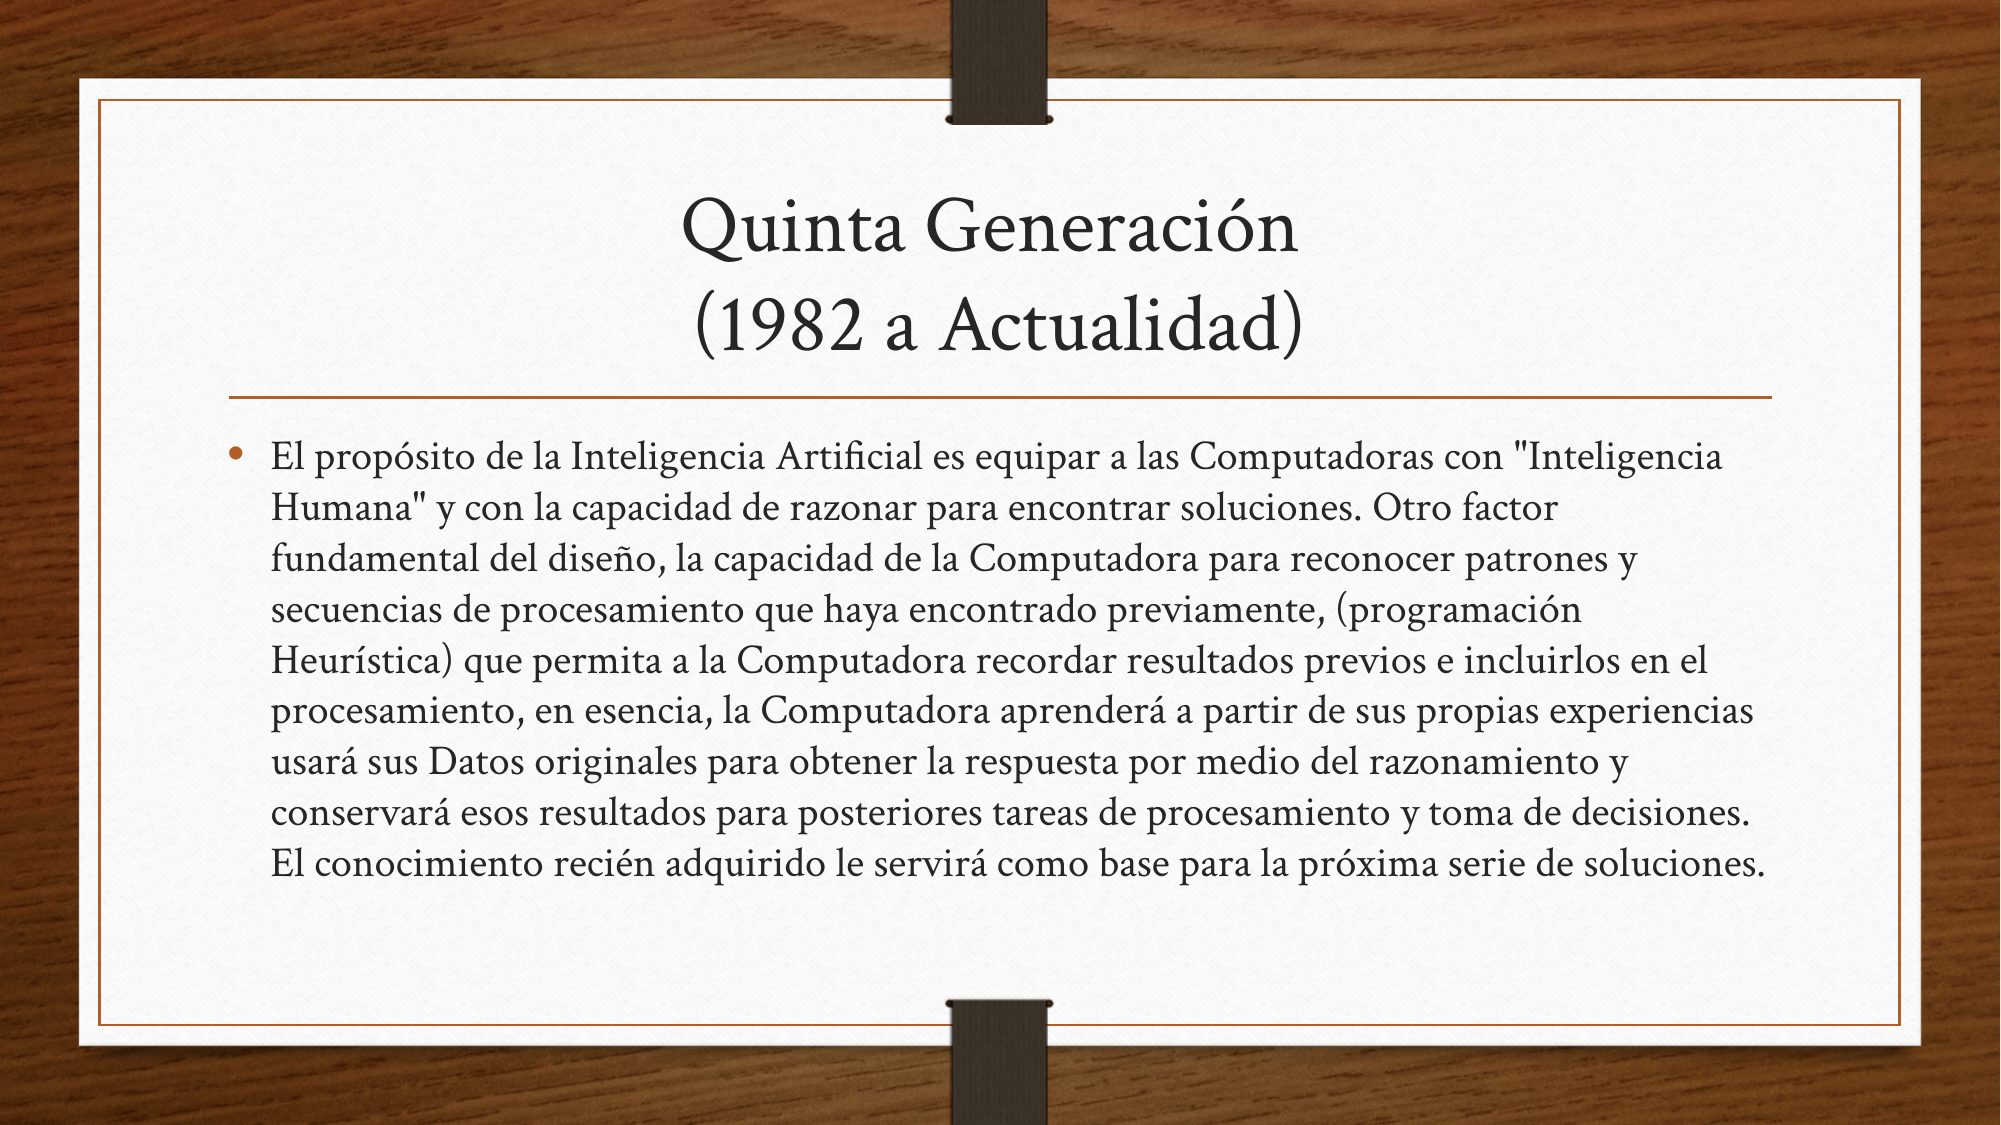

# Quinta Generación (1982 a Actualidad)
El propósito de la Inteligencia Artificial es equipar a las Computadoras con "Inteligencia Humana" y con la capacidad de razonar para encontrar soluciones. Otro factor fundamental del diseño, la capacidad de la Computadora para reconocer patrones y secuencias de procesamiento que haya encontrado previamente, (programación Heurística) que permita a la Computadora recordar resultados previos e incluirlos en el procesamiento, en esencia, la Computadora aprenderá a partir de sus propias experiencias usará sus Datos originales para obtener la respuesta por medio del razonamiento y conservará esos resultados para posteriores tareas de procesamiento y toma de decisiones. El conocimiento recién adquirido le servirá como base para la próxima serie de soluciones.